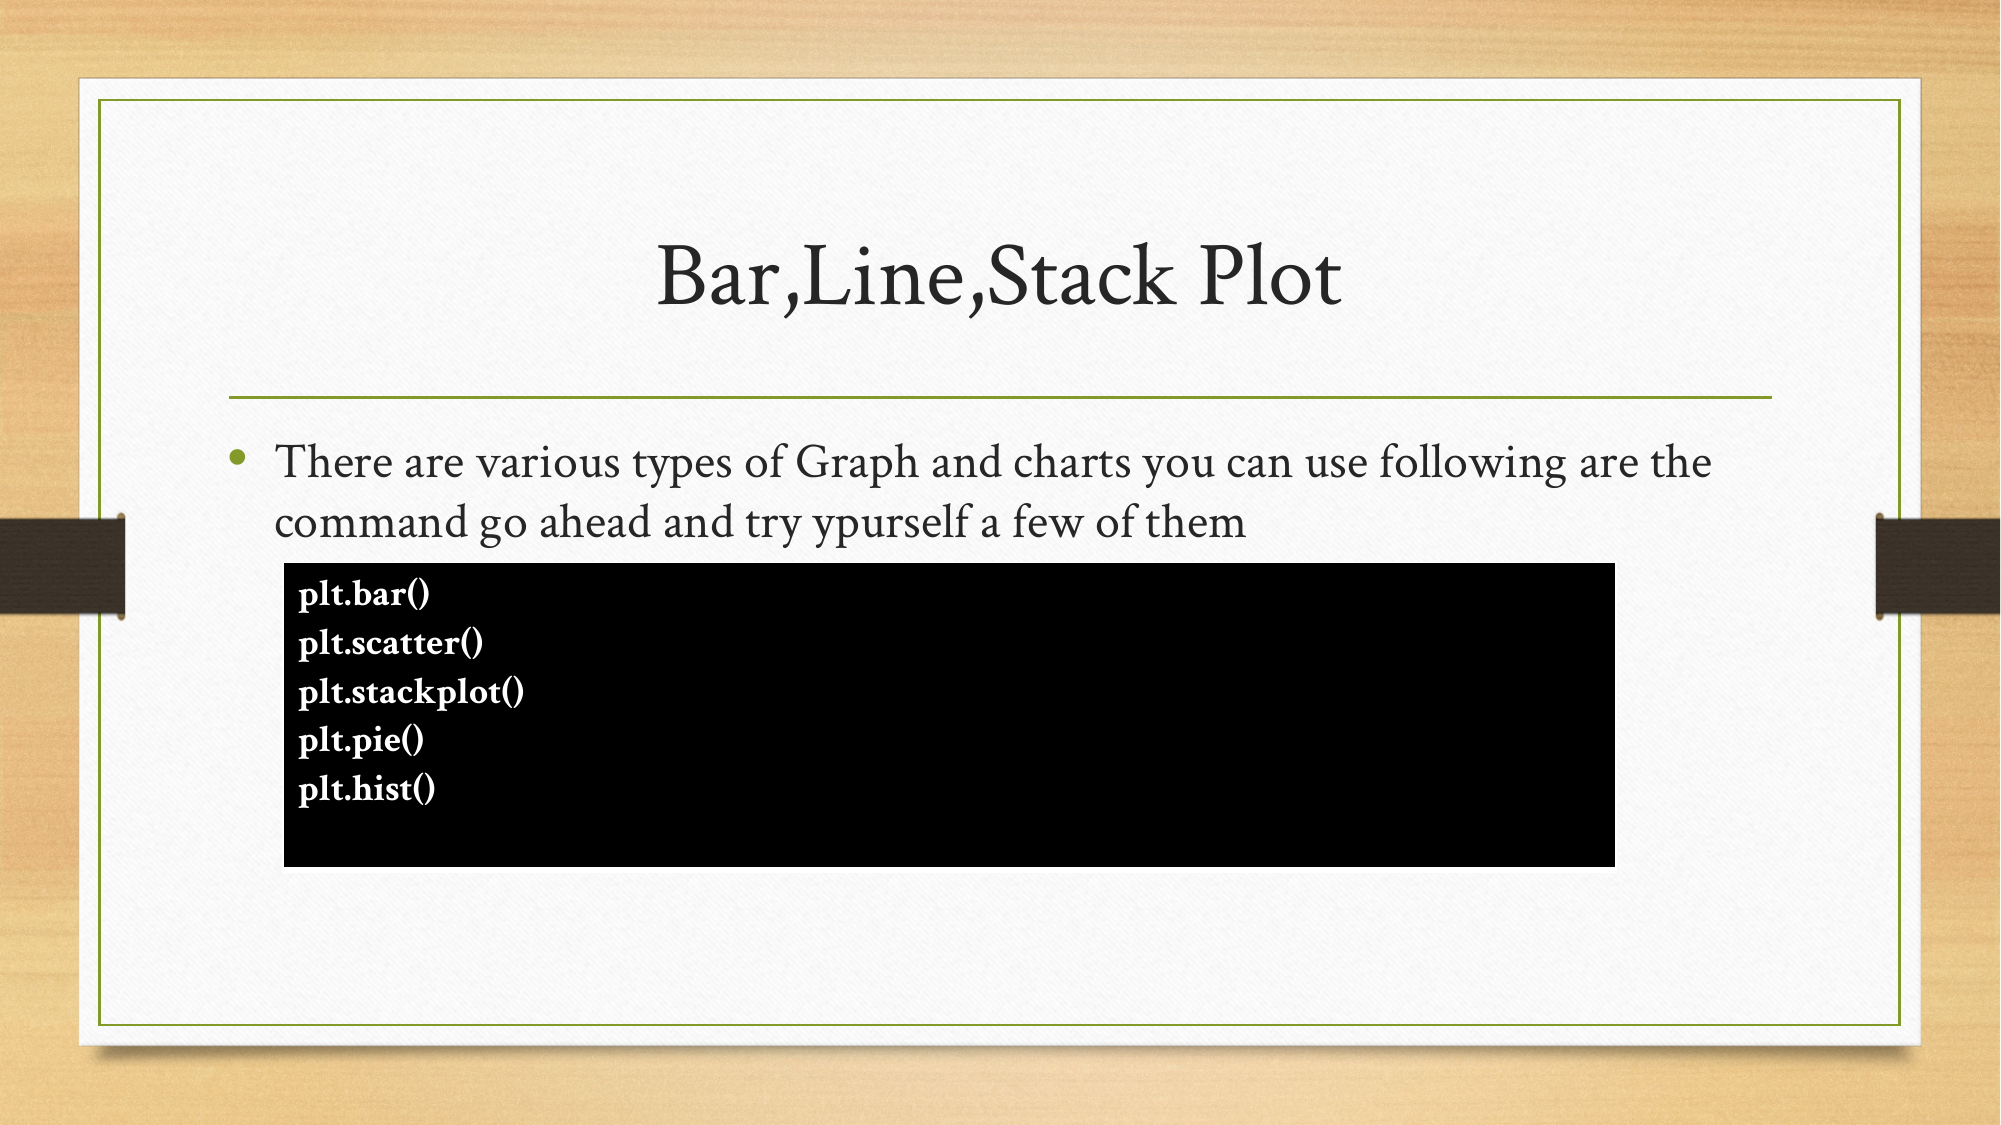

# Bar,Line,Stack Plot
There are various types of Graph and charts you can use following are the command go ahead and try ypurself a few of them

| plt.bar() plt.scatter() plt.stackplot() plt.pie() plt.hist() |
| --- |